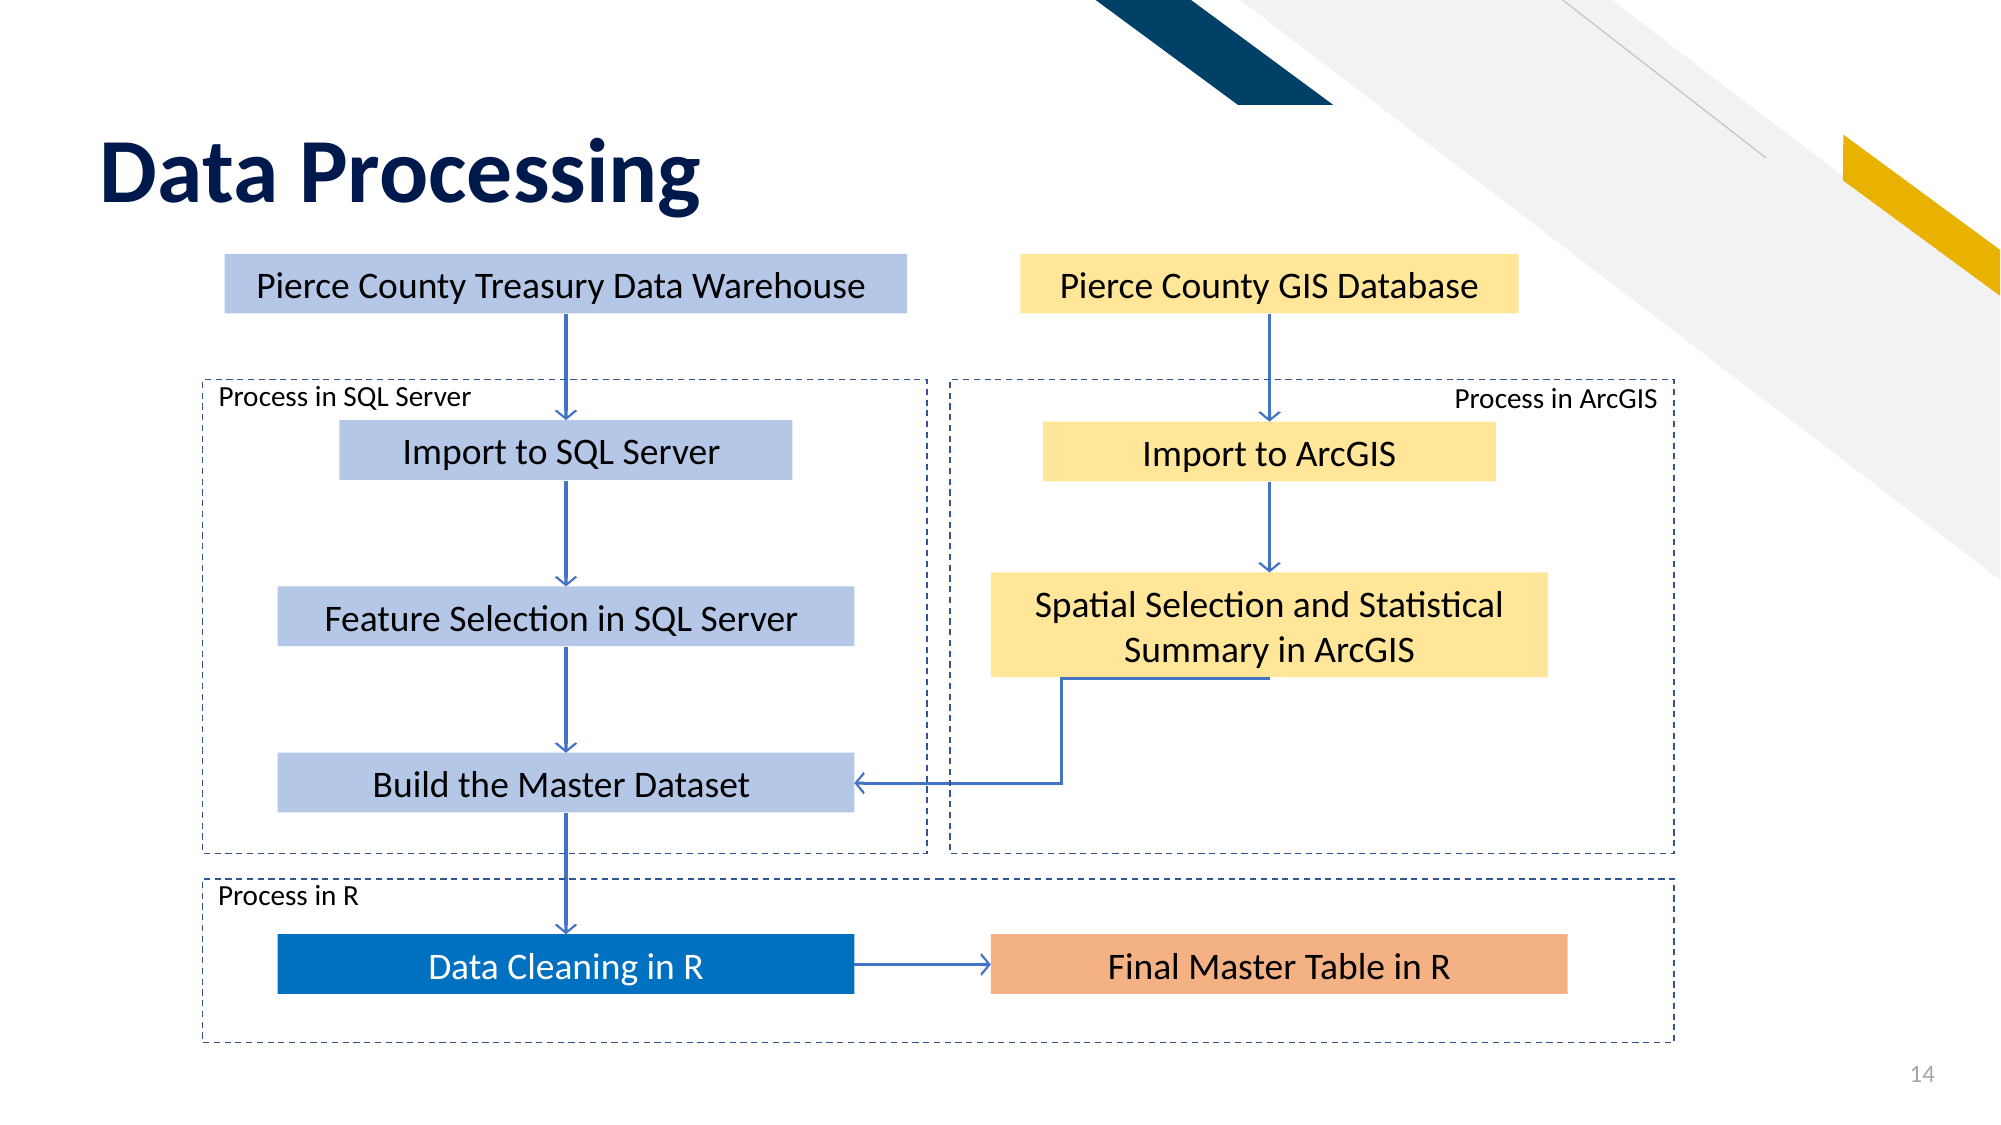

# Data Processing

Pierce County Treasury Data Warehouse
Pierce County GIS Database
Import to SQL Server
Import to ArcGIS
Spatial Selection and Statistical Summary in ArcGIS
Feature Selection in SQL Server
Build the Master Dataset
Data Cleaning in R
Final Master Table in R
Process in SQL Server
Process in ArcGIS

Process in R

14